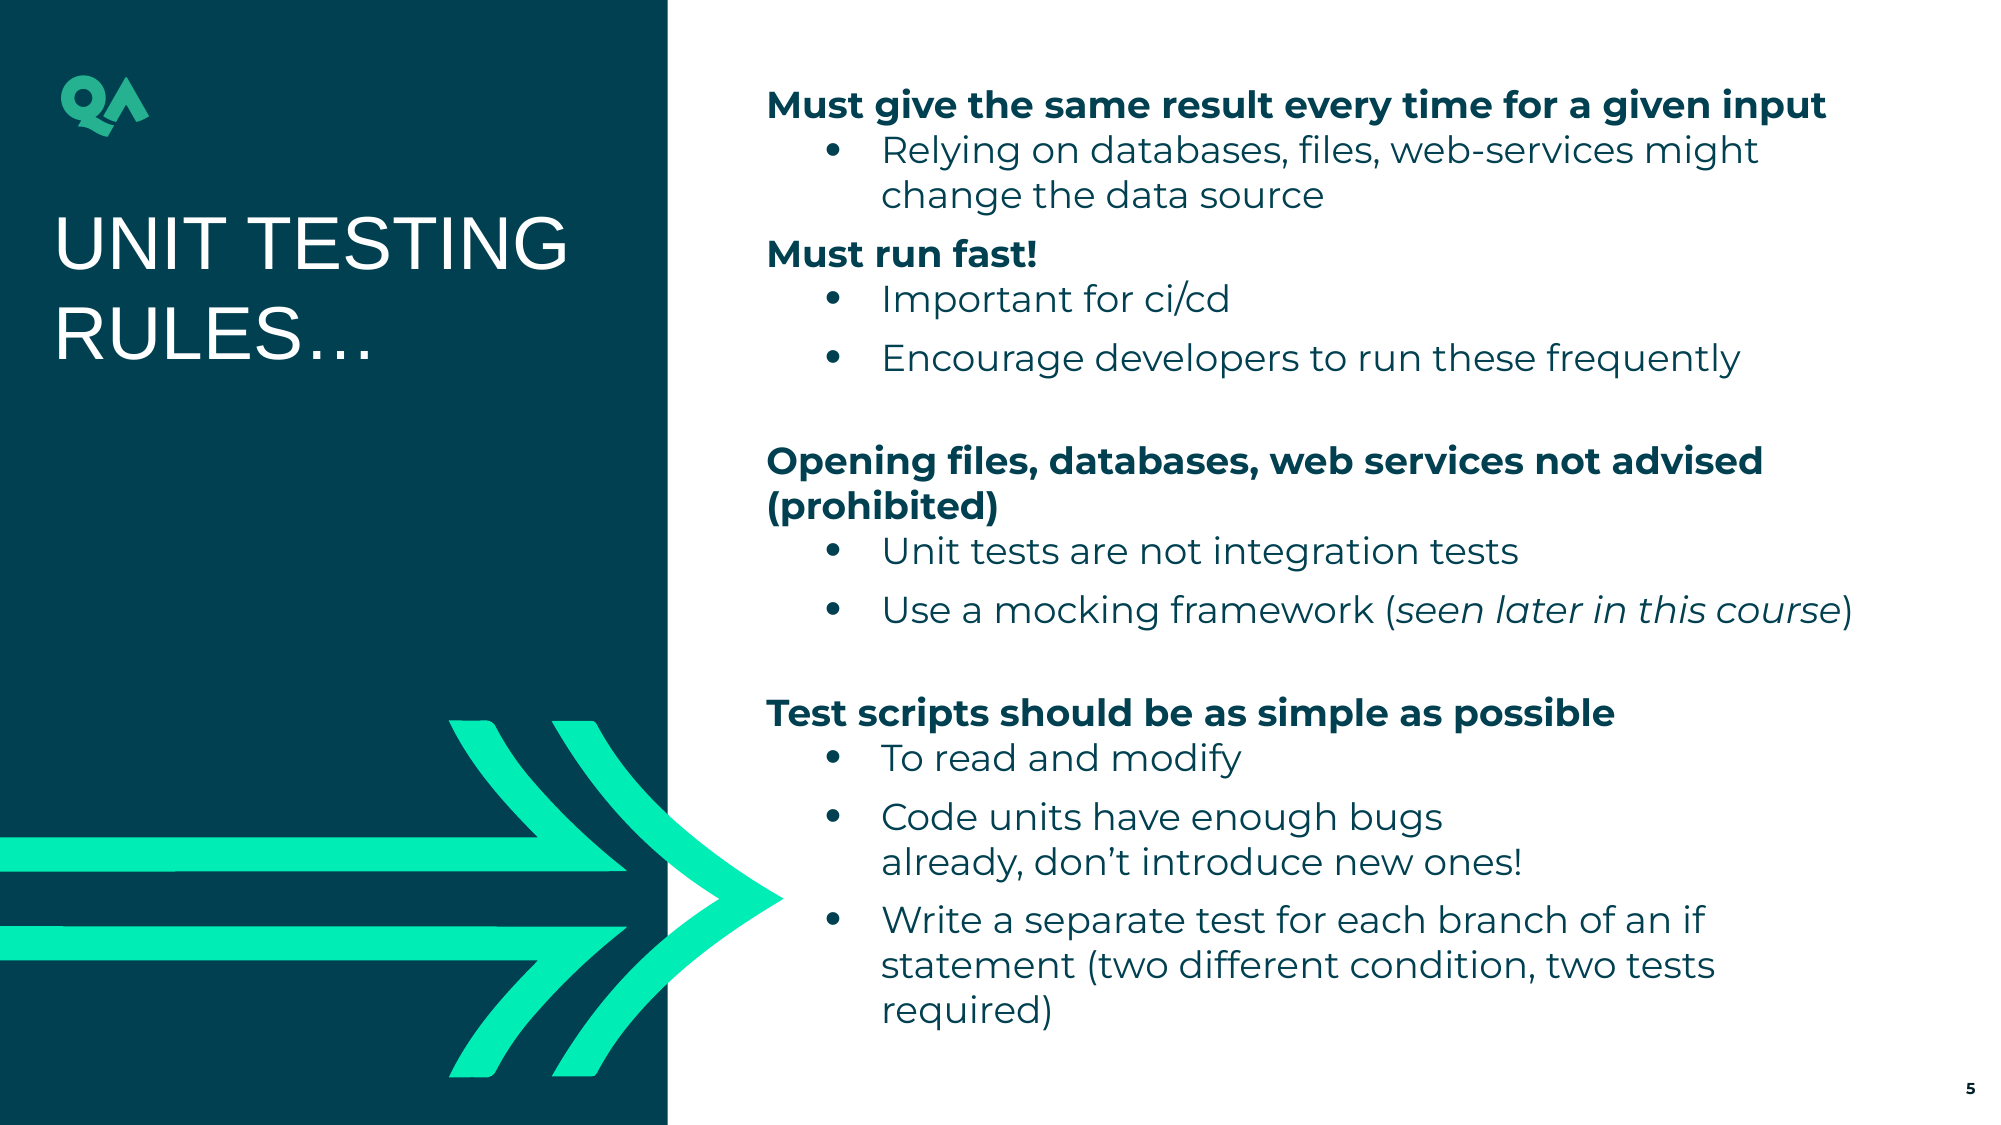

Must give the same result every time for a given input
Relying on databases, files, web-services might change the data source
Must run fast!
Important for ci/cd
Encourage developers to run these frequently

Opening files, databases, web services not advised (prohibited)
Unit tests are not integration tests
Use a mocking framework (seen later in this course)
Test scripts should be as simple as possible
To read and modify
Code units have enough bugs already, don’t introduce new ones!
Write a separate test for each branch of an if statement (two different condition, two tests required)
UNIT TESTING RULES…
5